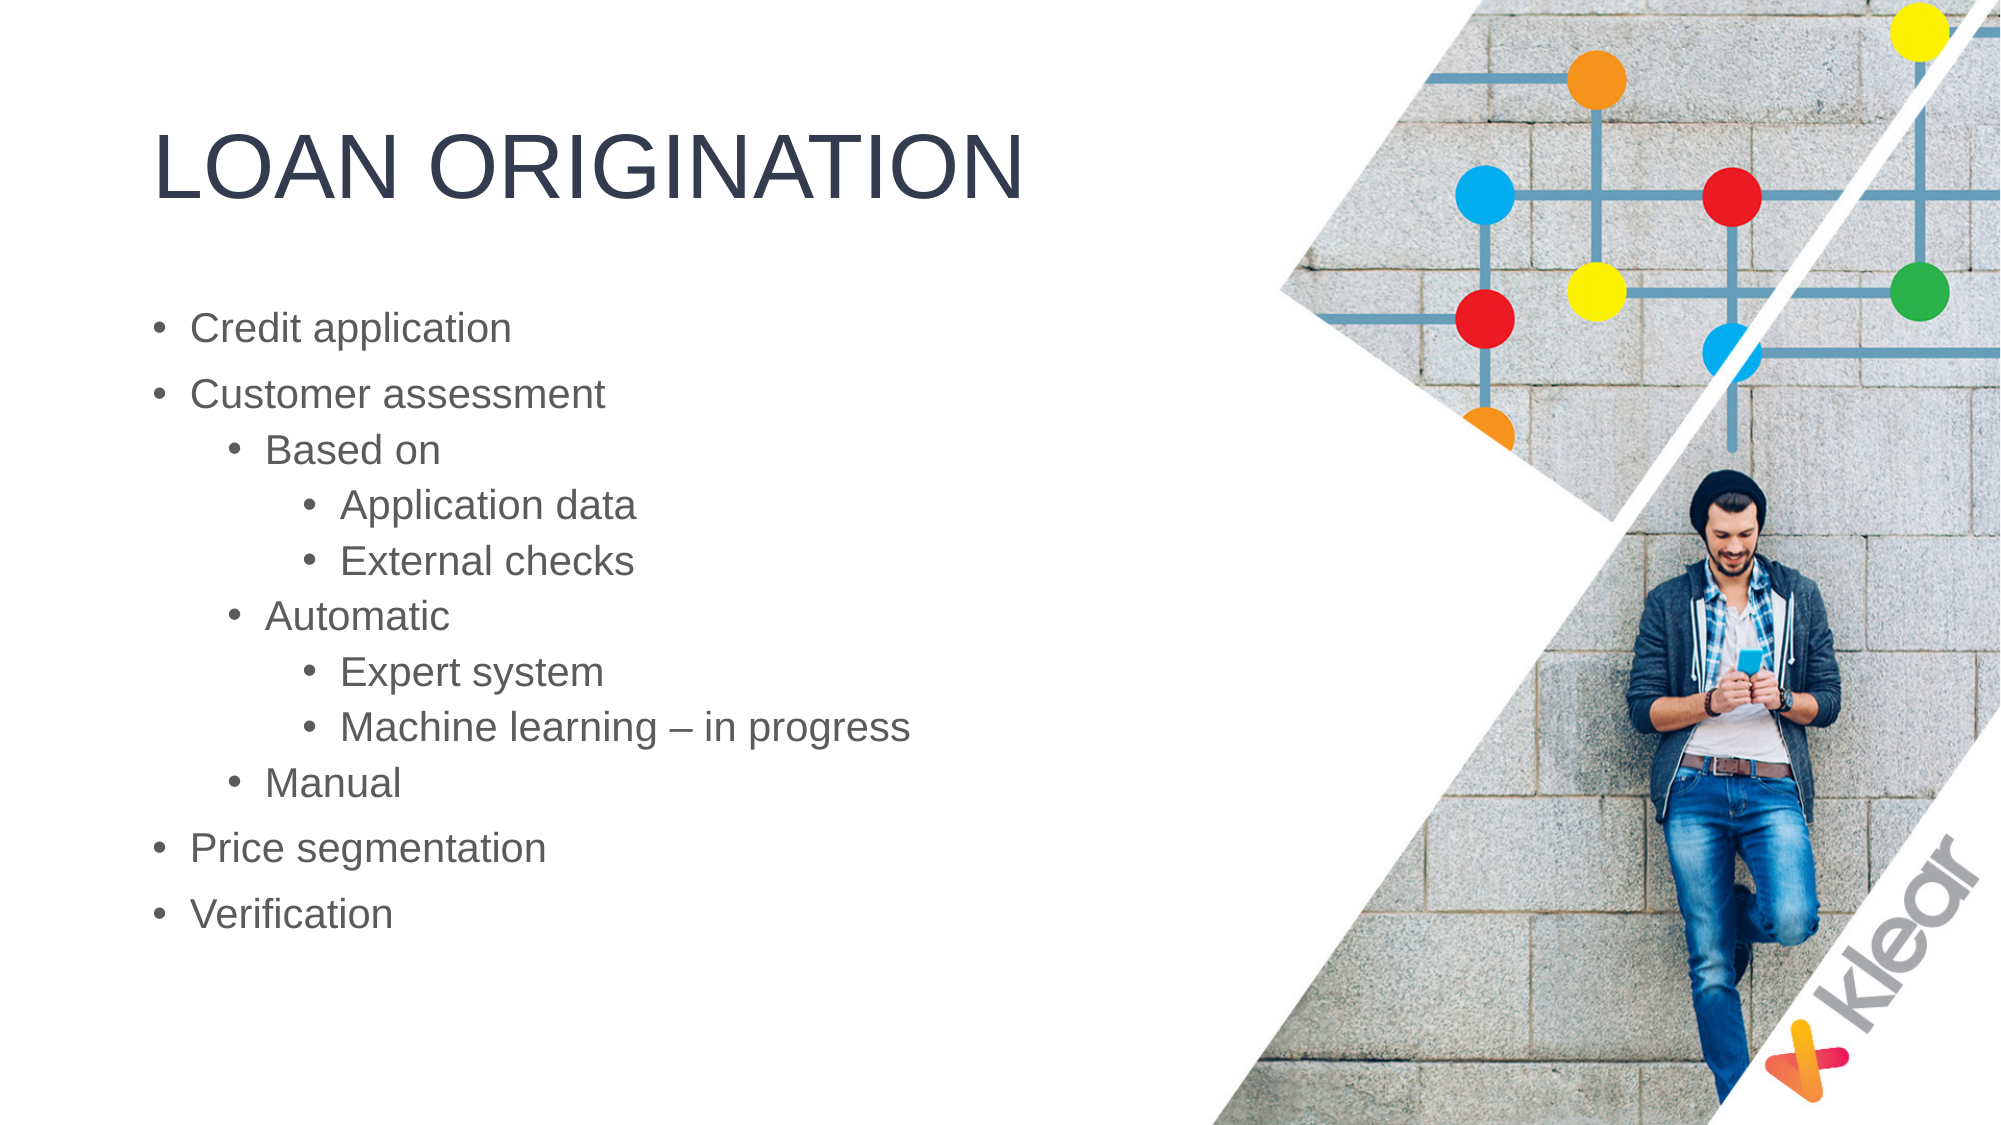

# LOAN ORIGINATION
Credit application
Customer assessment
Based on
Application data
External checks
Automatic
Expert system
Machine learning – in progress
Manual
Price segmentation
Verification